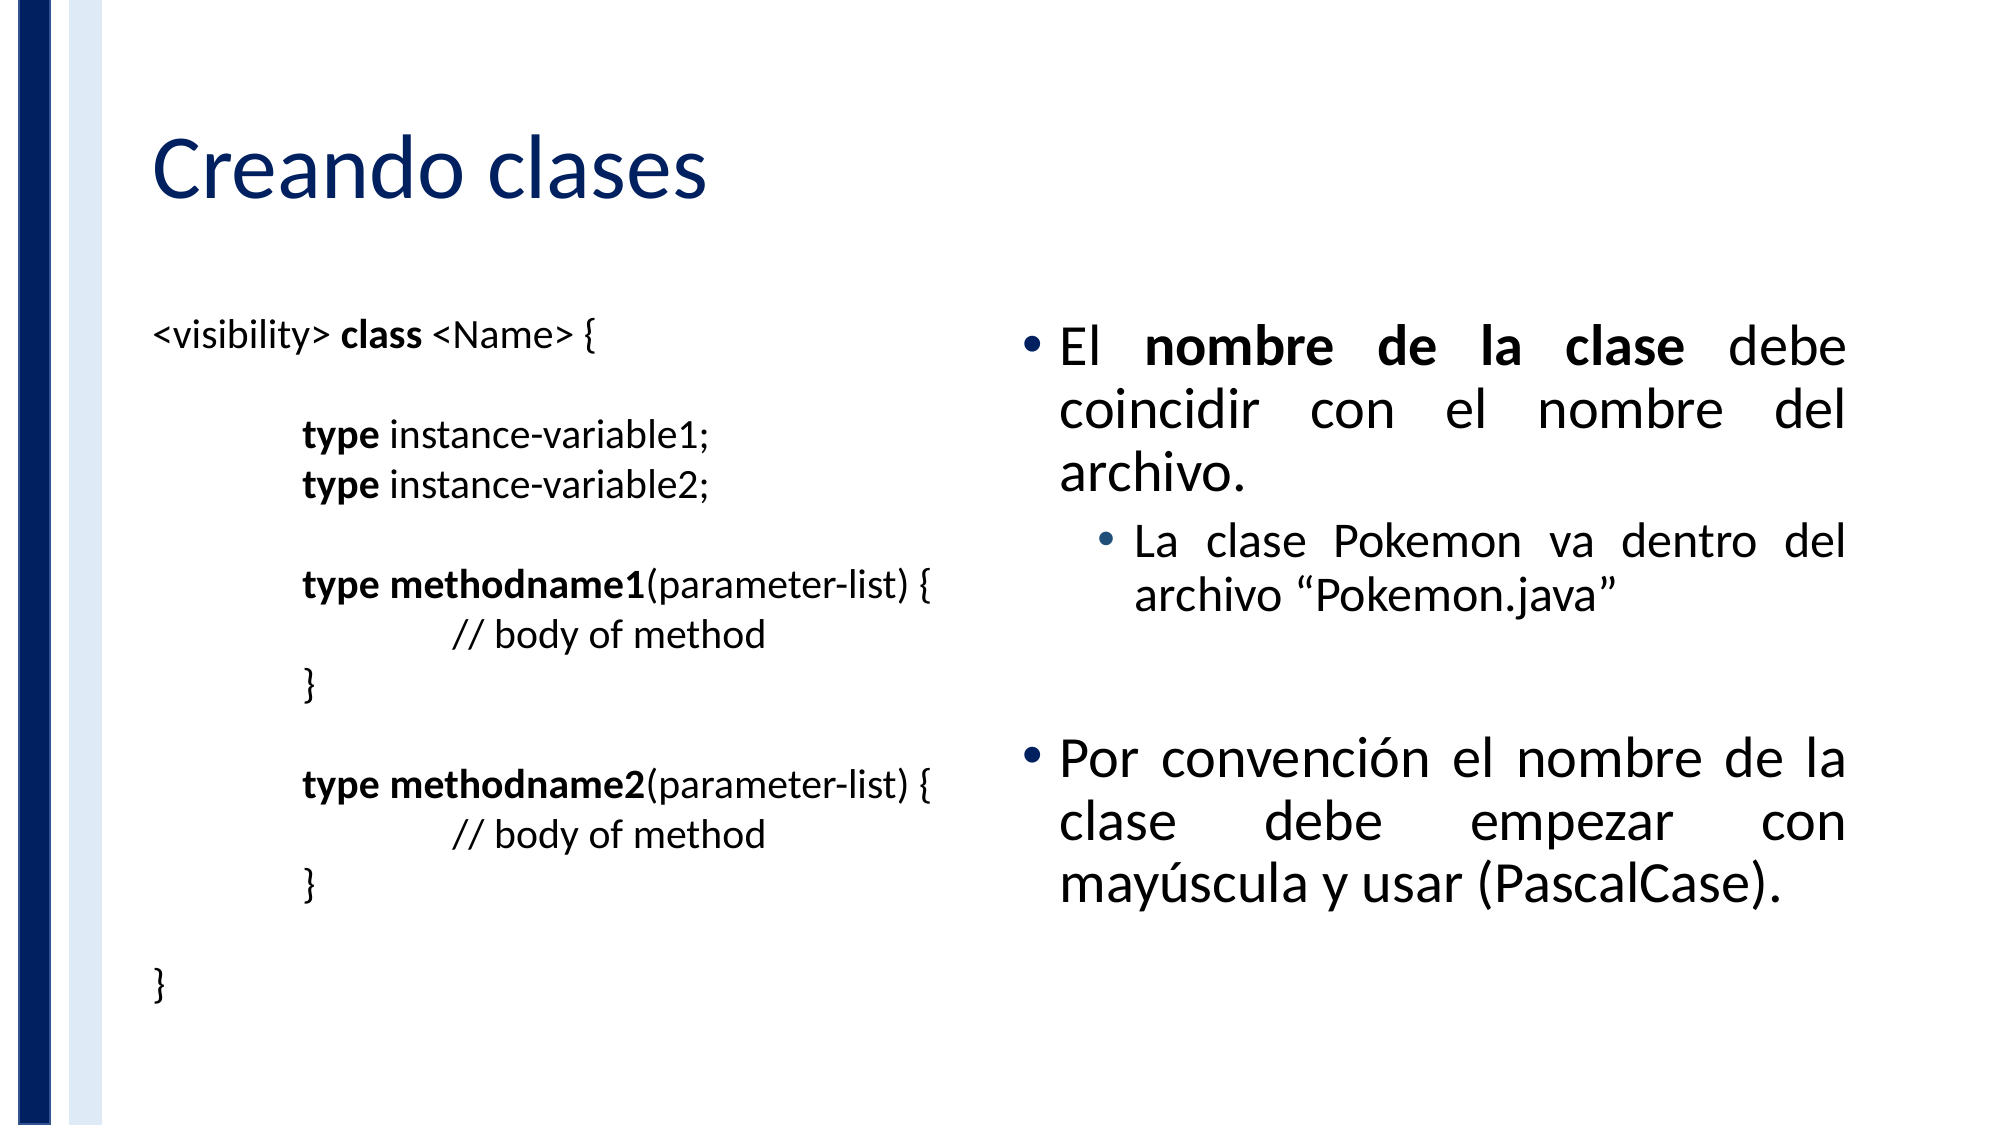

# Creando clases
<visibility> class <Name> {

	type instance-variable1;
	type instance-variable2;

	type methodname1(parameter-list) {
		// body of method
	}

	type methodname2(parameter-list) {
		// body of method
	}

}
El nombre de la clase debe coincidir con el nombre del archivo.
La clase Pokemon va dentro del archivo “Pokemon.java”

Por convención el nombre de la clase debe empezar con mayúscula y usar (PascalCase).